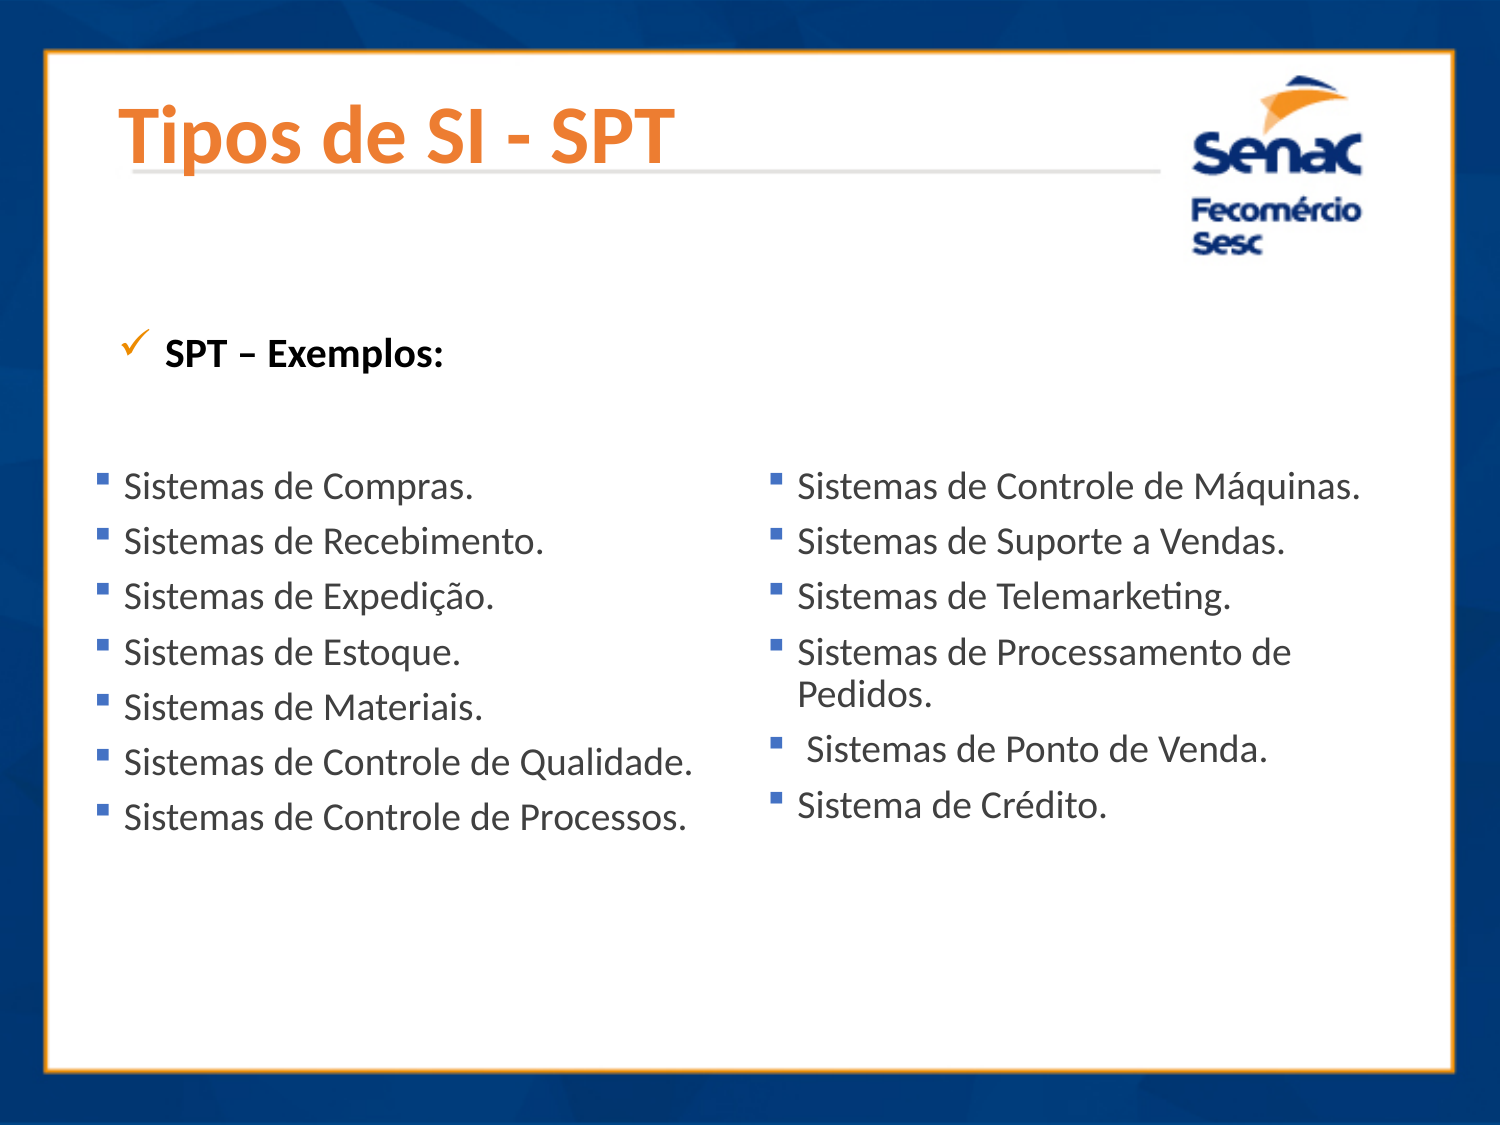

# Tipos de SI - SPT

 SPT – Exemplos:
Sistemas de Compras.
Sistemas de Recebimento.
Sistemas de Expedição.
Sistemas de Estoque.
Sistemas de Materiais.
Sistemas de Controle de Qualidade.
Sistemas de Controle de Processos.
Sistemas de Controle de Máquinas.
Sistemas de Suporte a Vendas.
Sistemas de Telemarketing.
Sistemas de Processamento de Pedidos.
 Sistemas de Ponto de Venda.
Sistema de Crédito.